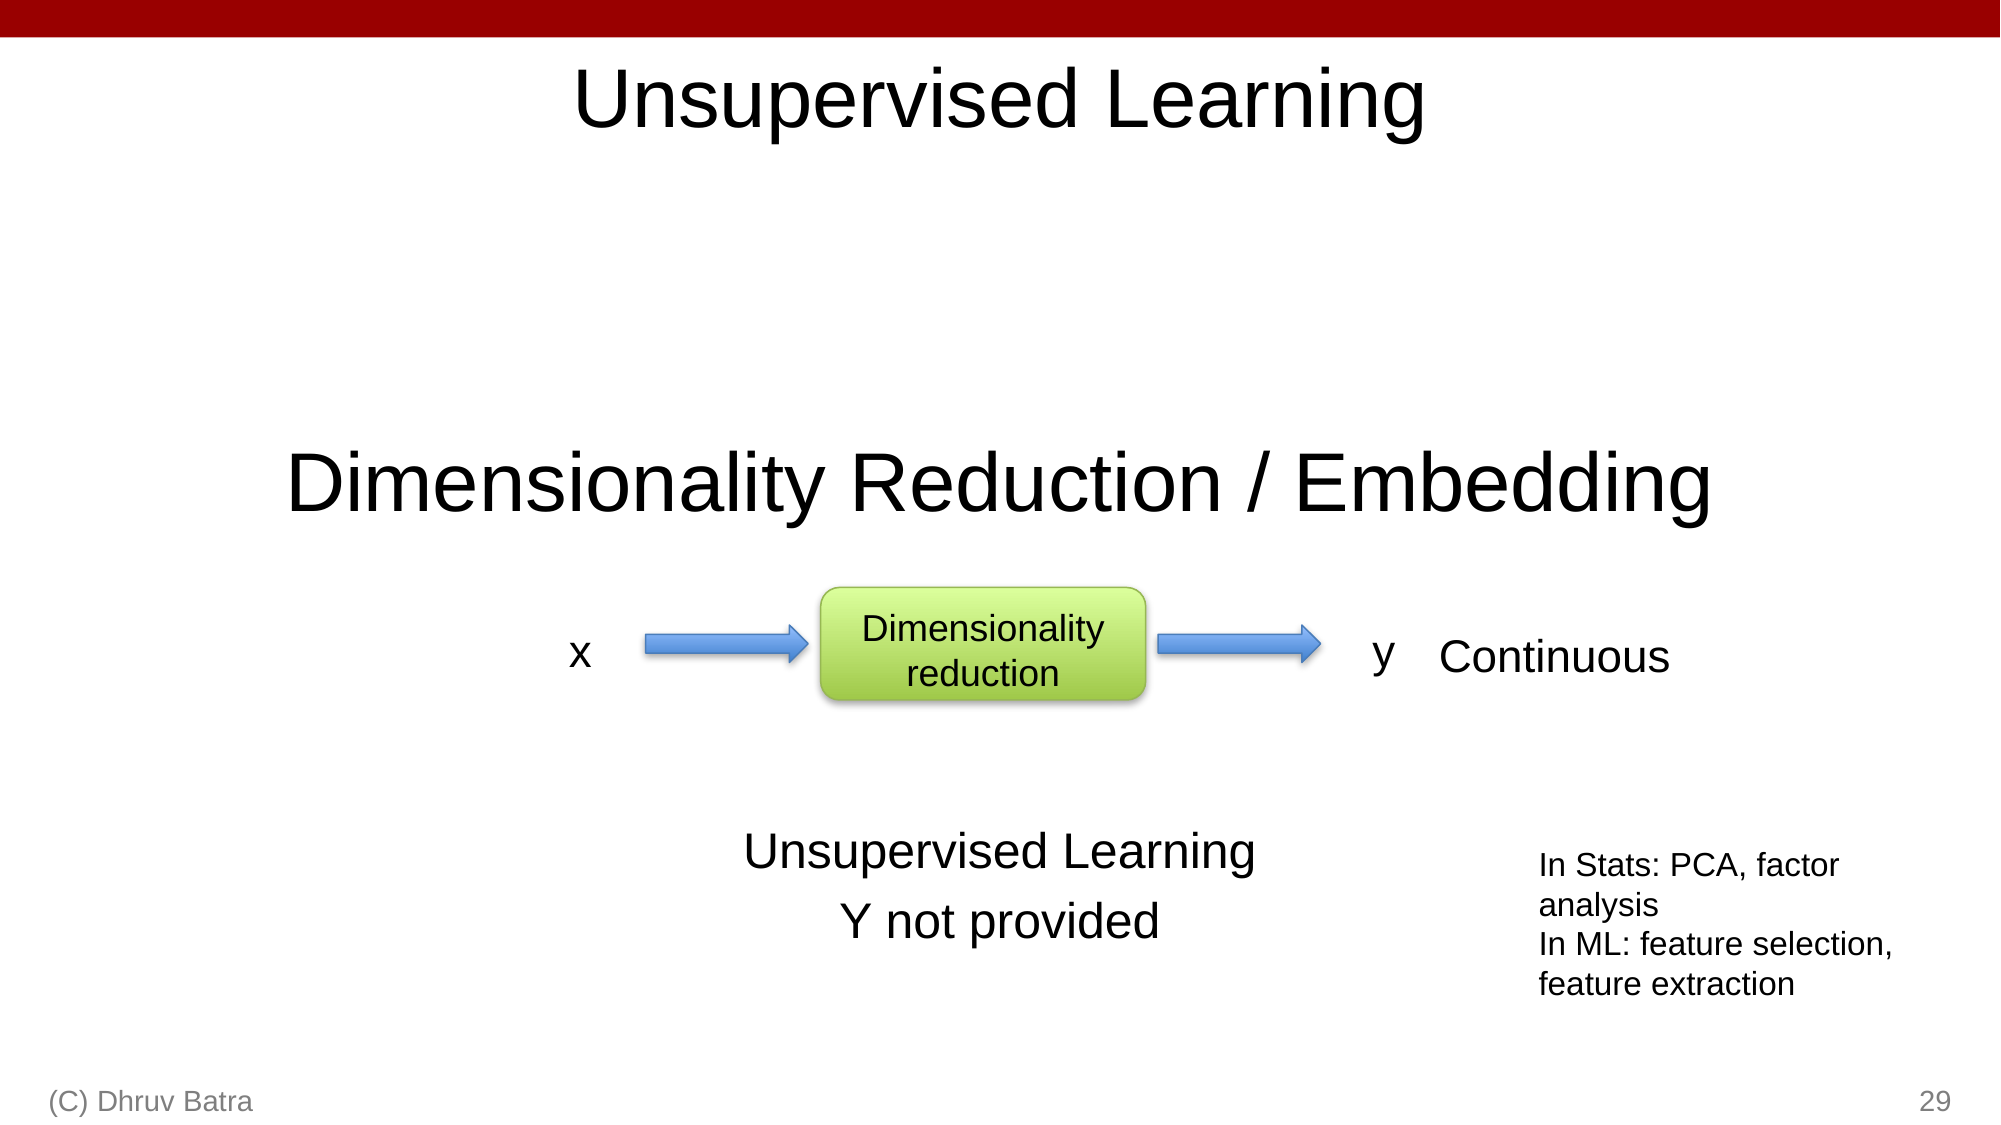

# Unsupervised Learning

Dimensionality Reduction / Embedding

Unsupervised Learning
Y not provided

Dimensionality reduction
x
y
Continuous

In Stats: PCA, factor analysis
In ML: feature selection, feature extraction
(C) Dhruv Batra
29